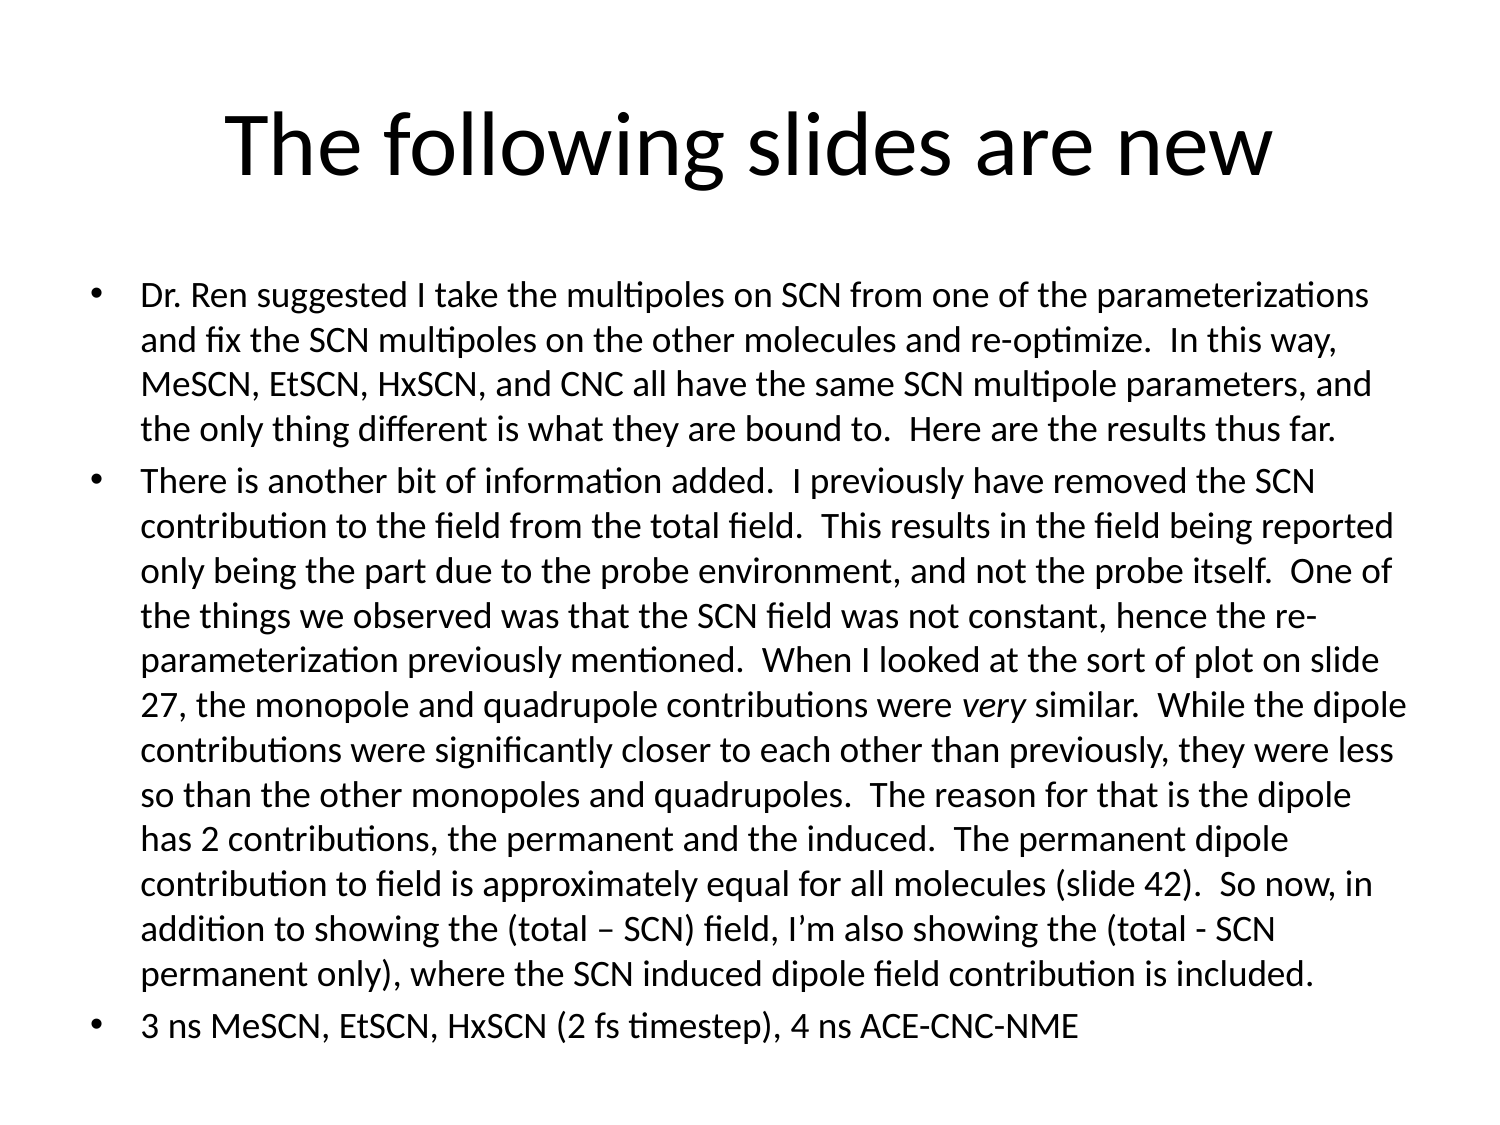

# The following slides are new
Dr. Ren suggested I take the multipoles on SCN from one of the parameterizations and fix the SCN multipoles on the other molecules and re-optimize.  In this way, MeSCN, EtSCN, HxSCN, and CNC all have the same SCN multipole parameters, and the only thing different is what they are bound to.  Here are the results thus far.
There is another bit of information added.  I previously have removed the SCN contribution to the field from the total field.  This results in the field being reported only being the part due to the probe environment, and not the probe itself.  One of the things we observed was that the SCN field was not constant, hence the re-parameterization previously mentioned.  When I looked at the sort of plot on slide 27, the monopole and quadrupole contributions were very similar.  While the dipole contributions were significantly closer to each other than previously, they were less so than the other monopoles and quadrupoles.  The reason for that is the dipole has 2 contributions, the permanent and the induced.  The permanent dipole contribution to field is approximately equal for all molecules (slide 42).  So now, in addition to showing the (total – SCN) field, I’m also showing the (total - SCN permanent only), where the SCN induced dipole field contribution is included.
3 ns MeSCN, EtSCN, HxSCN (2 fs timestep), 4 ns ACE-CNC-NME